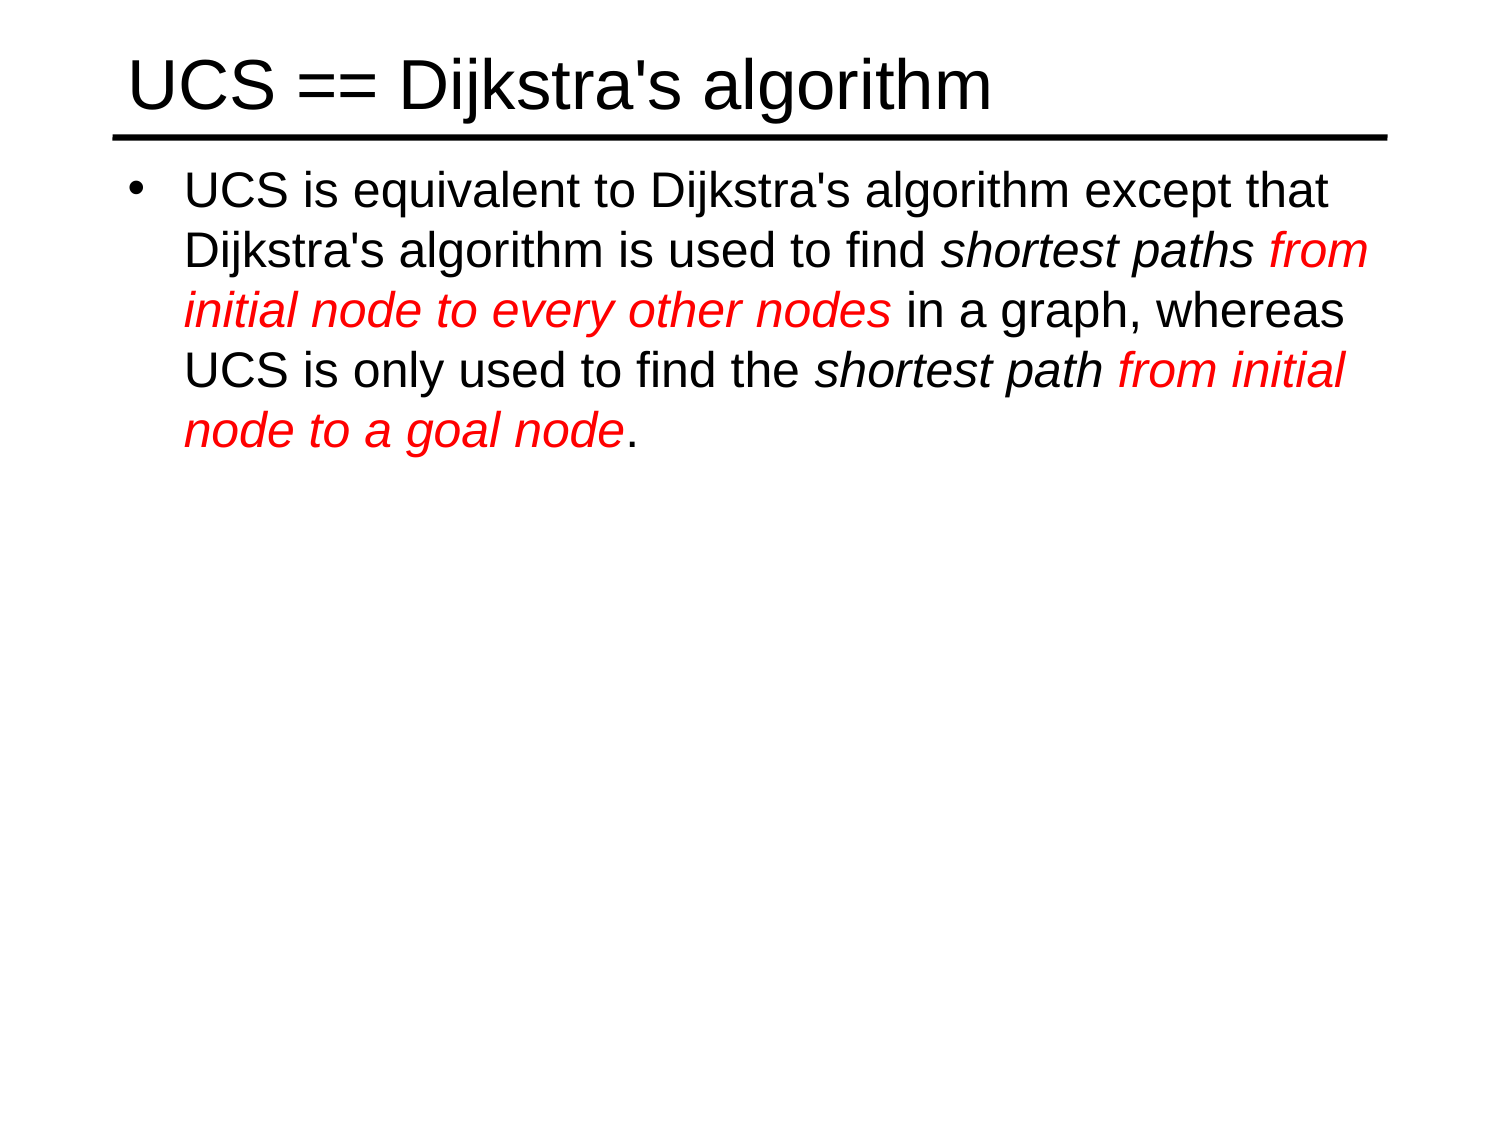

# UCS == Dijkstra's algorithm
UCS is equivalent to Dijkstra's algorithm except that Dijkstra's algorithm is used to find shortest paths from initial node to every other nodes in a graph, whereas UCS is only used to find the shortest path from initial node to a goal node.